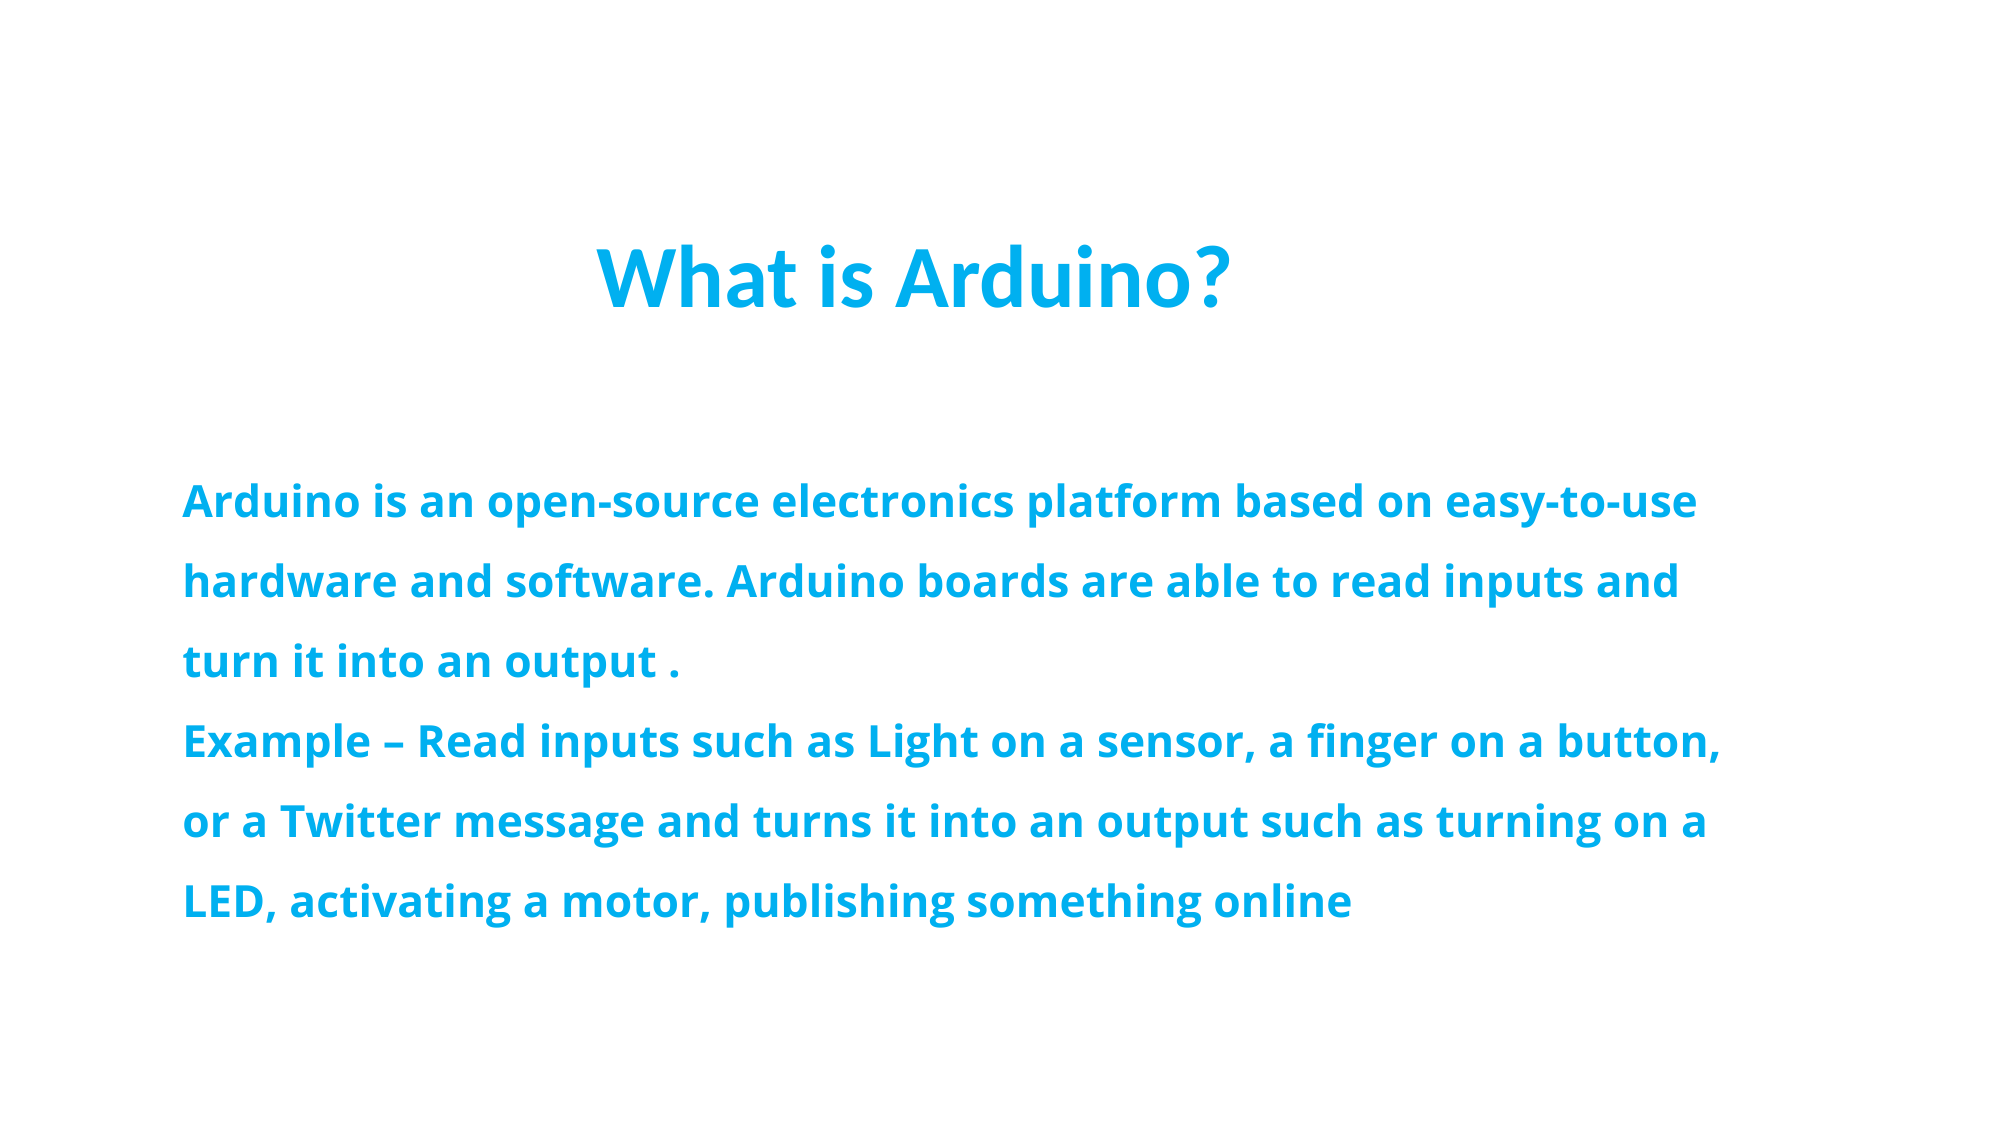

What is Arduino?
Arduino is an open-source electronics platform based on easy-to-use hardware and software. Arduino boards are able to read inputs and turn it into an output .
Example – Read inputs such as Light on a sensor, a finger on a button, or a Twitter message and turns it into an output such as turning on a LED, activating a motor, publishing something online